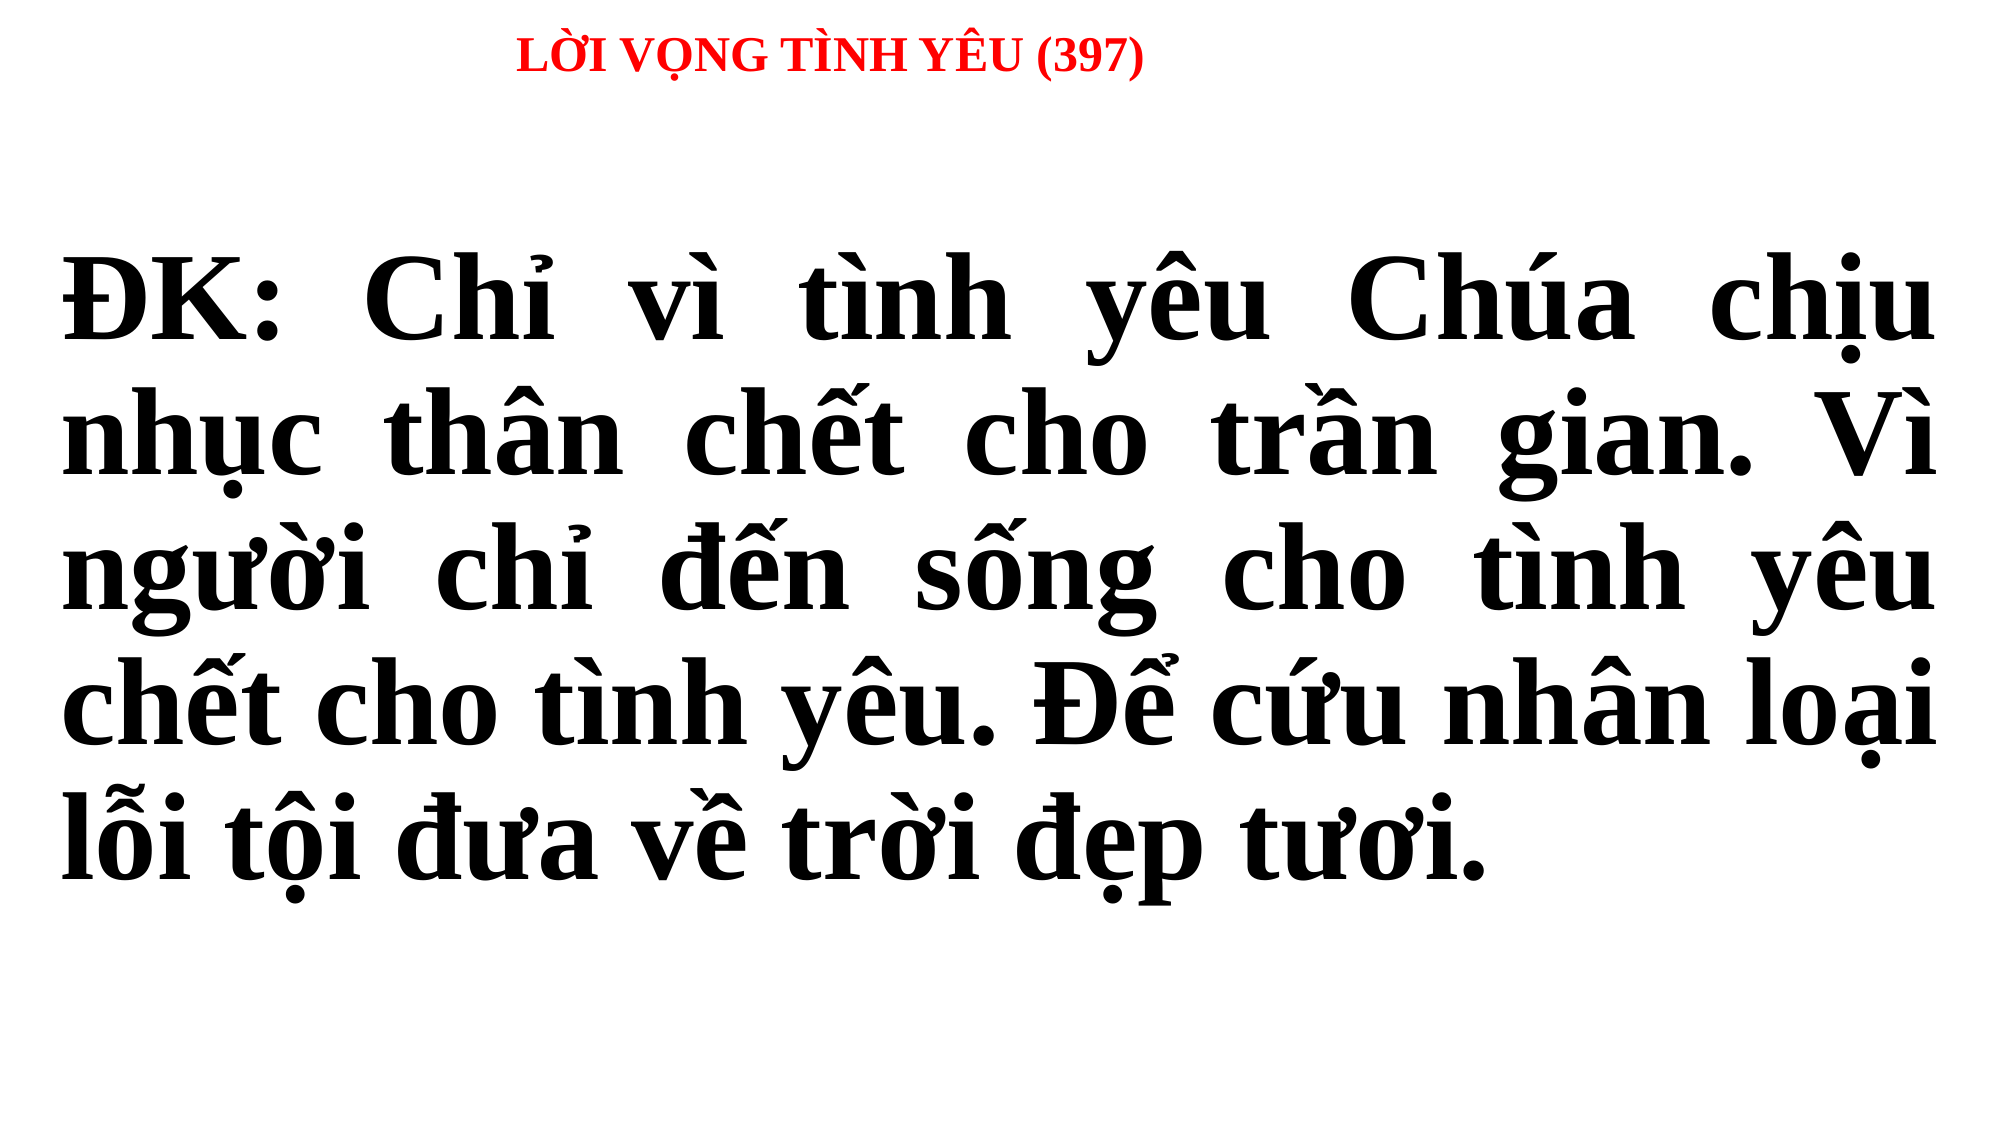

# LỜI VỌNG TÌNH YÊU (397)
ĐK: Chỉ vì tình yêu Chúa chịu nhục thân chết cho trần gian. Vì người chỉ đến sống cho tình yêu chết cho tình yêu. Để cứu nhân loại lỗi tội đưa về trời đẹp tươi.